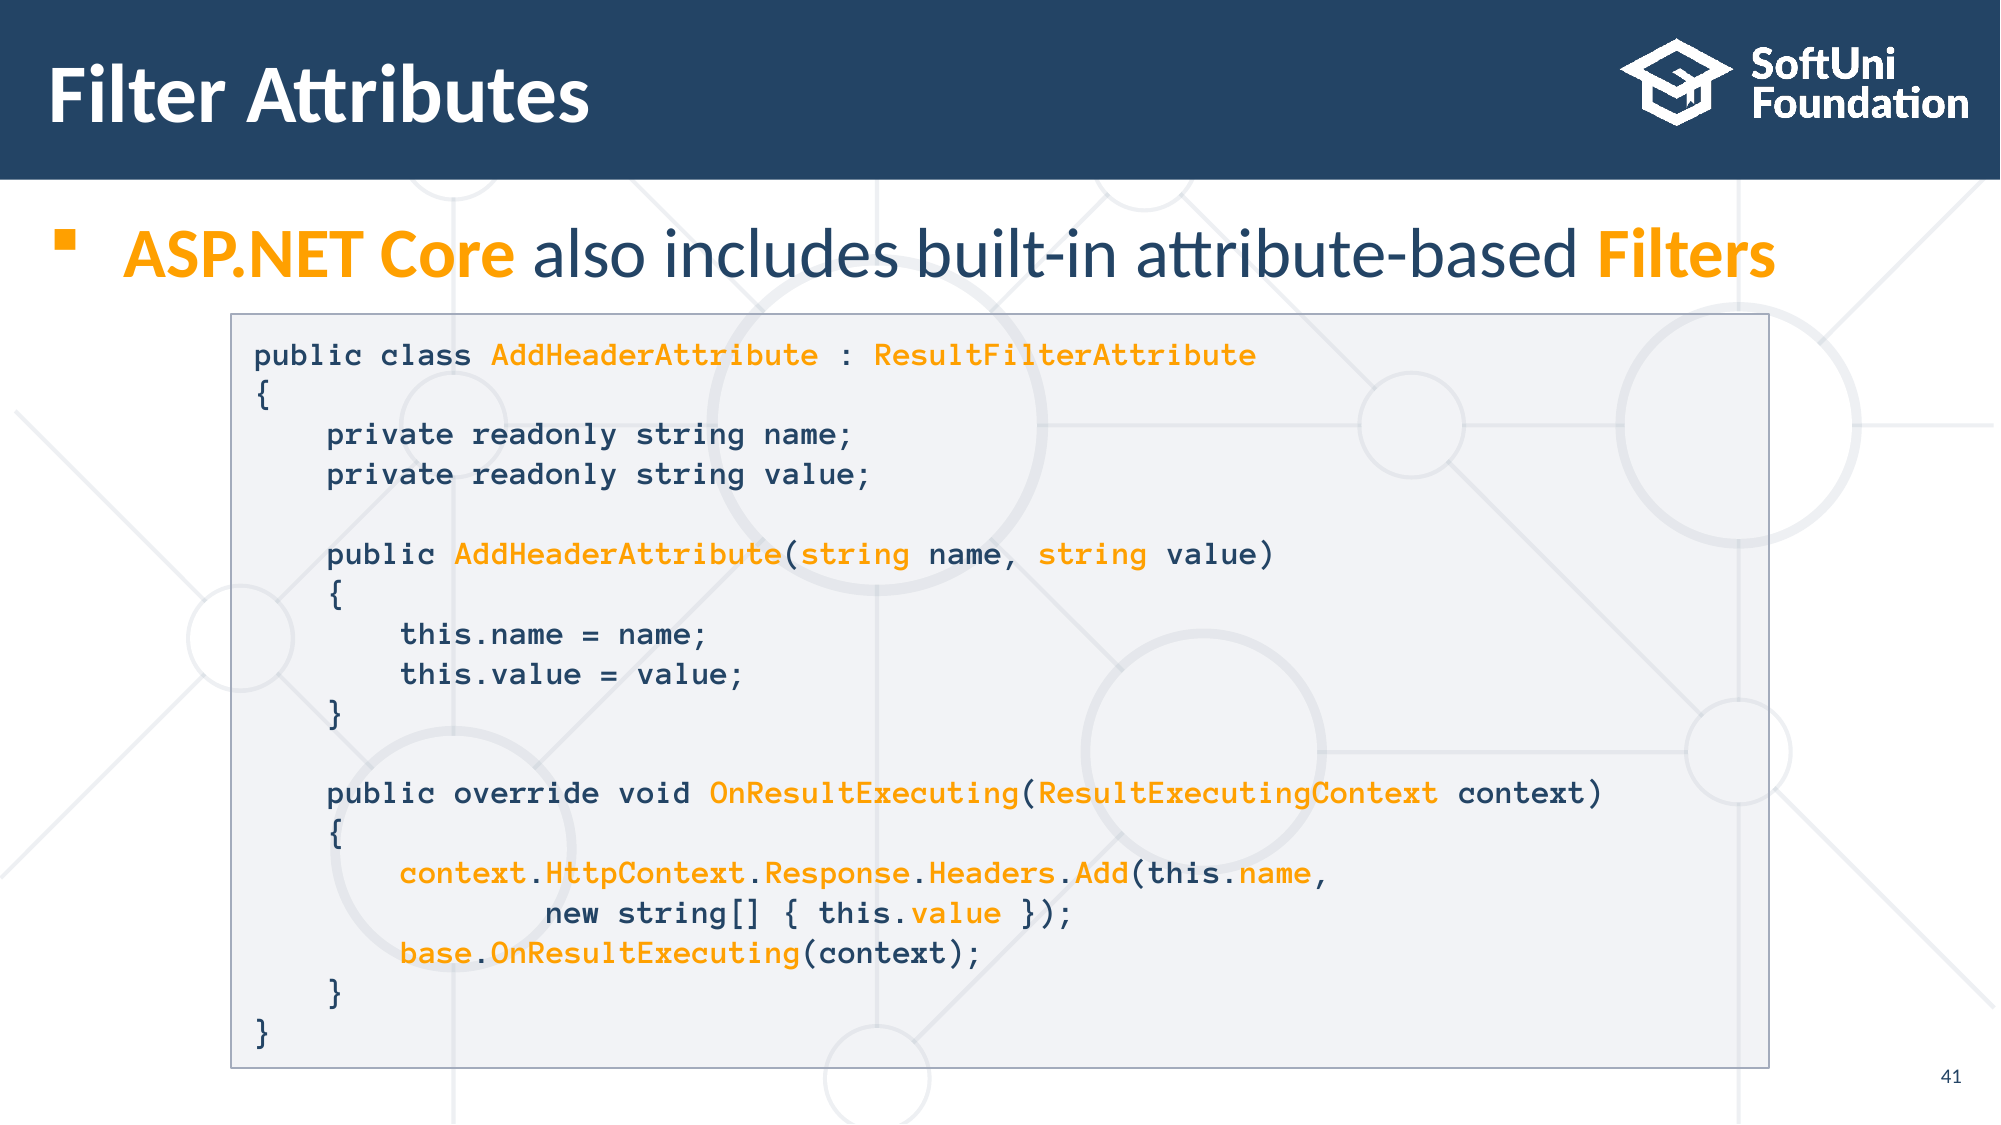

# Filter Attributes
ASP.NET Core also includes built-in attribute-based Filters
public class AddHeaderAttribute : ResultFilterAttribute
{
    private readonly string name;
    private readonly string value;

    public AddHeaderAttribute(string name, string value)
    {
        this.name = name;
        this.value = value;
    }

    public override void OnResultExecuting(ResultExecutingContext context)
    {
        context.HttpContext.Response.Headers.Add(this.name,
                new string[] { this.value });
        base.OnResultExecuting(context);
    }
}
41